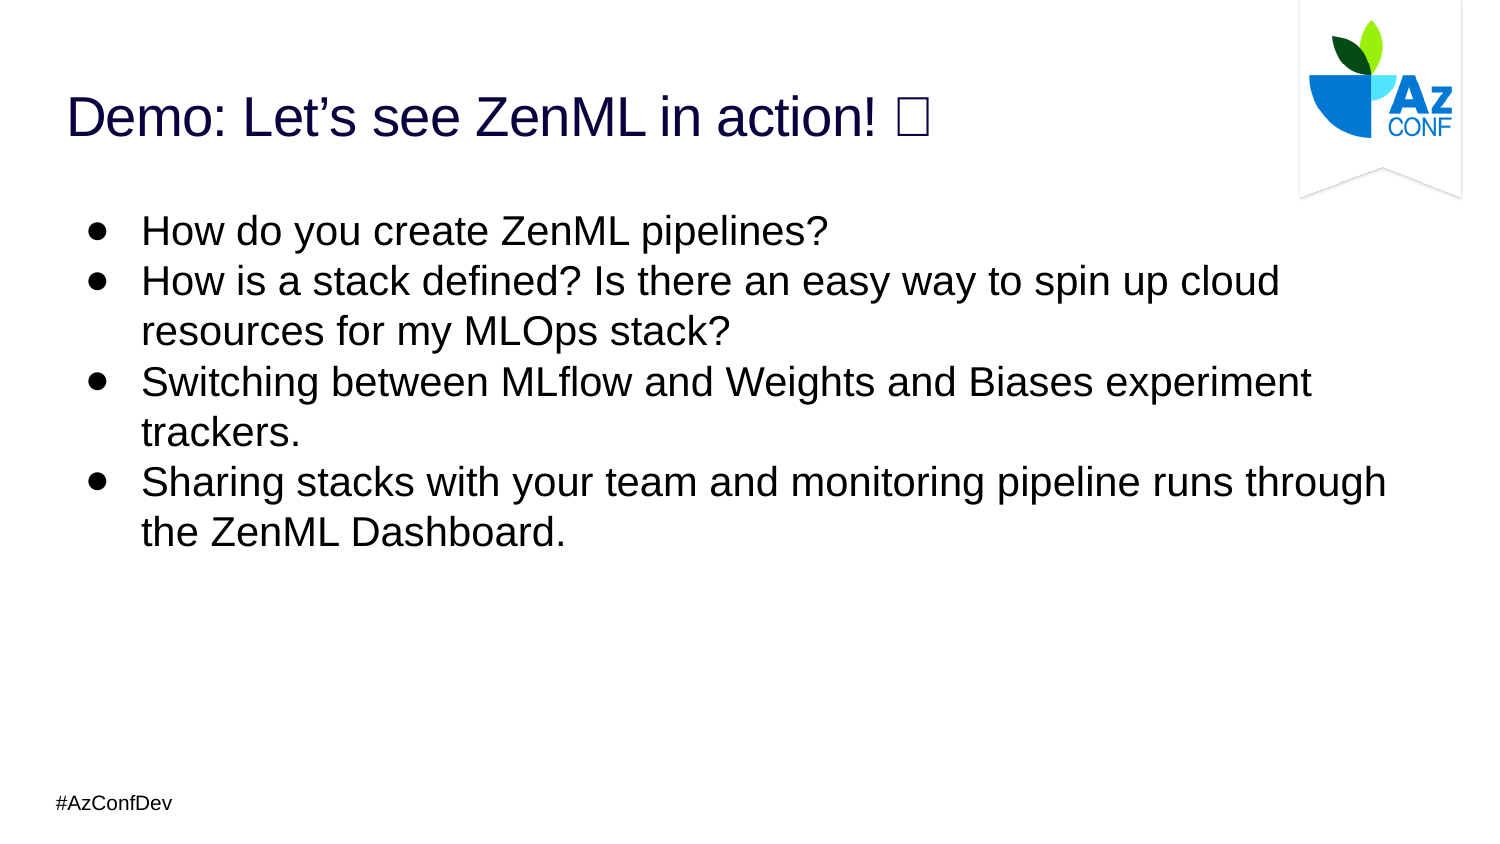

# Demo: Let’s see ZenML in action! 🦸
How do you create ZenML pipelines?
How is a stack defined? Is there an easy way to spin up cloud resources for my MLOps stack?
Switching between MLflow and Weights and Biases experiment trackers.
Sharing stacks with your team and monitoring pipeline runs through the ZenML Dashboard.